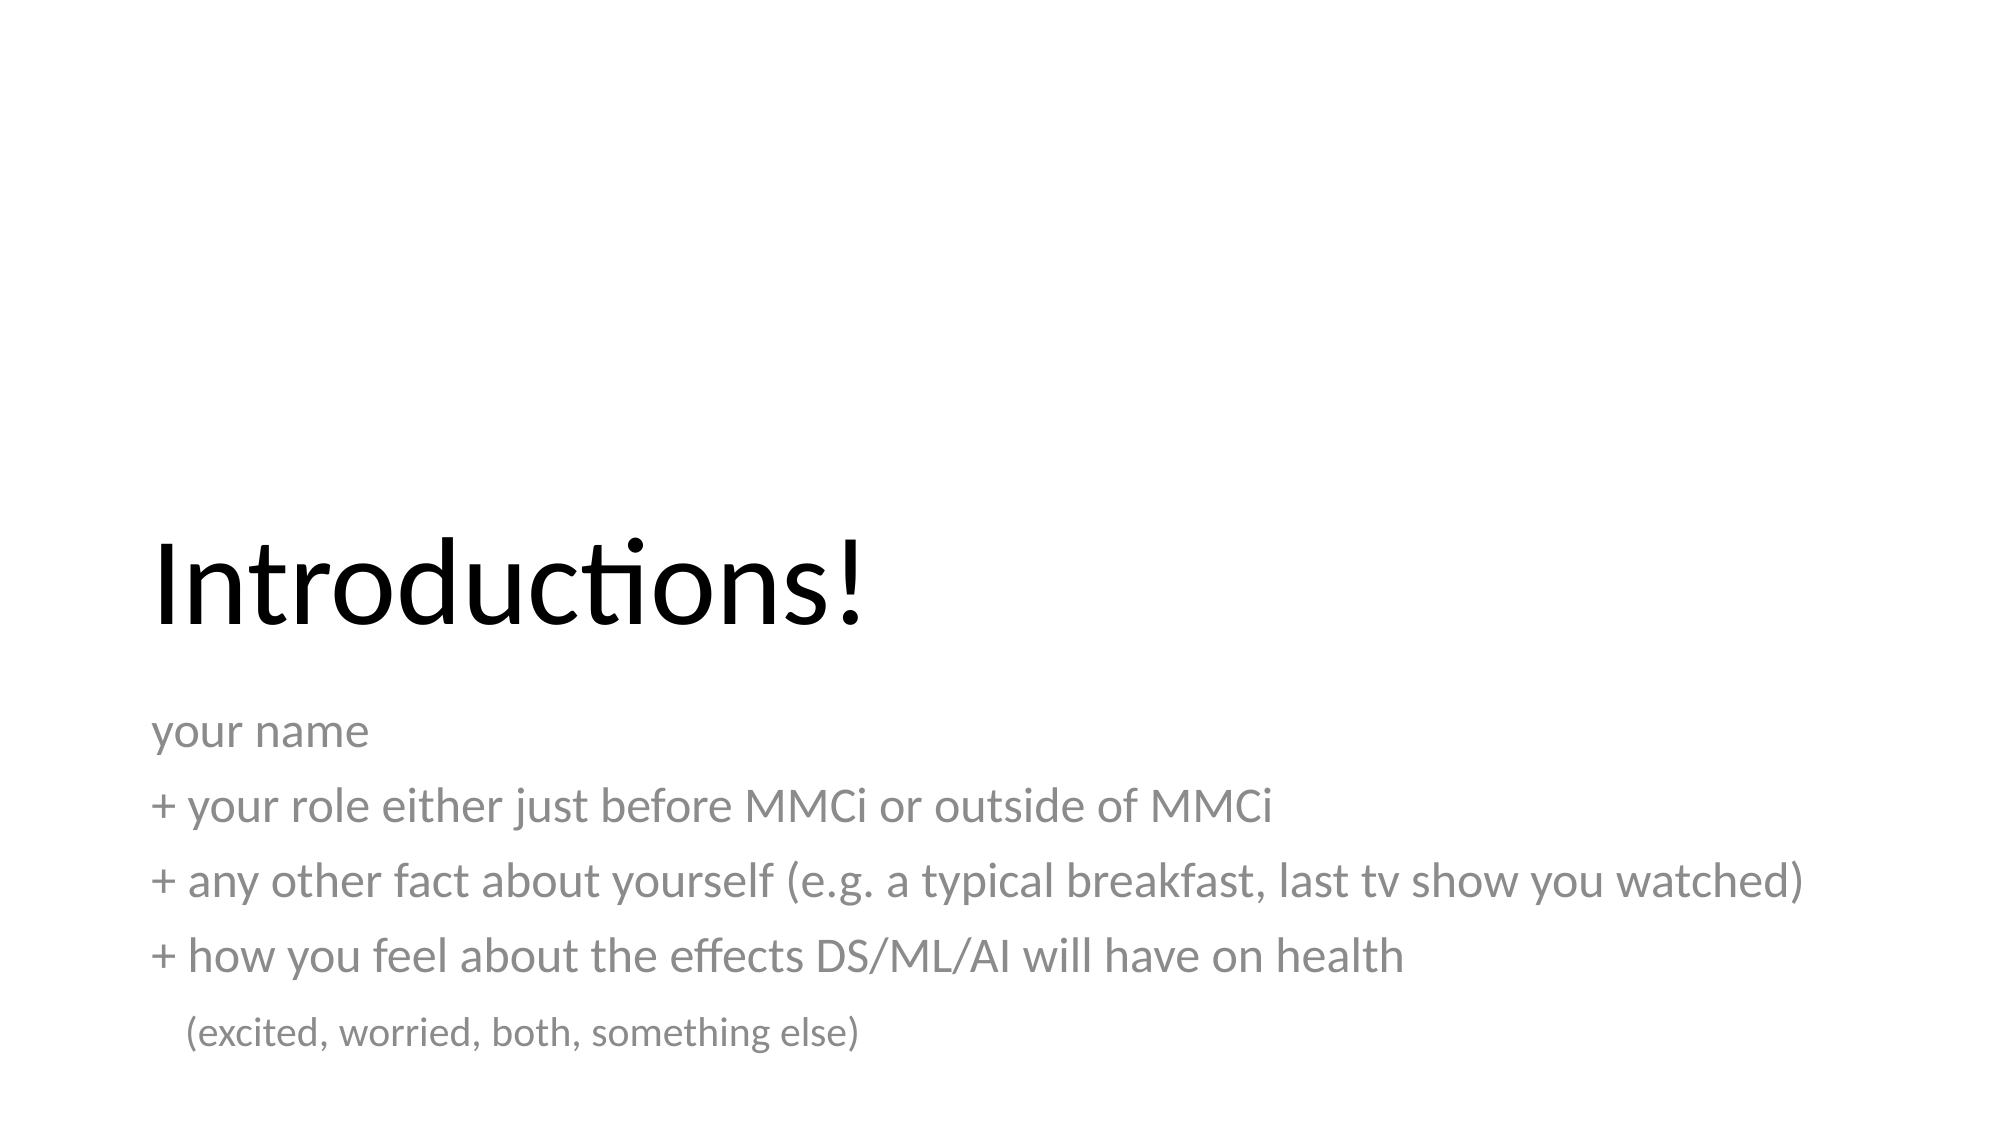

# Introductions!
your name
+ your role either just before MMCi or outside of MMCi
+ any other fact about yourself (e.g. a typical breakfast, last tv show you watched)
+ how you feel about the effects DS/ML/AI will have on health
   (excited, worried, both, something else)